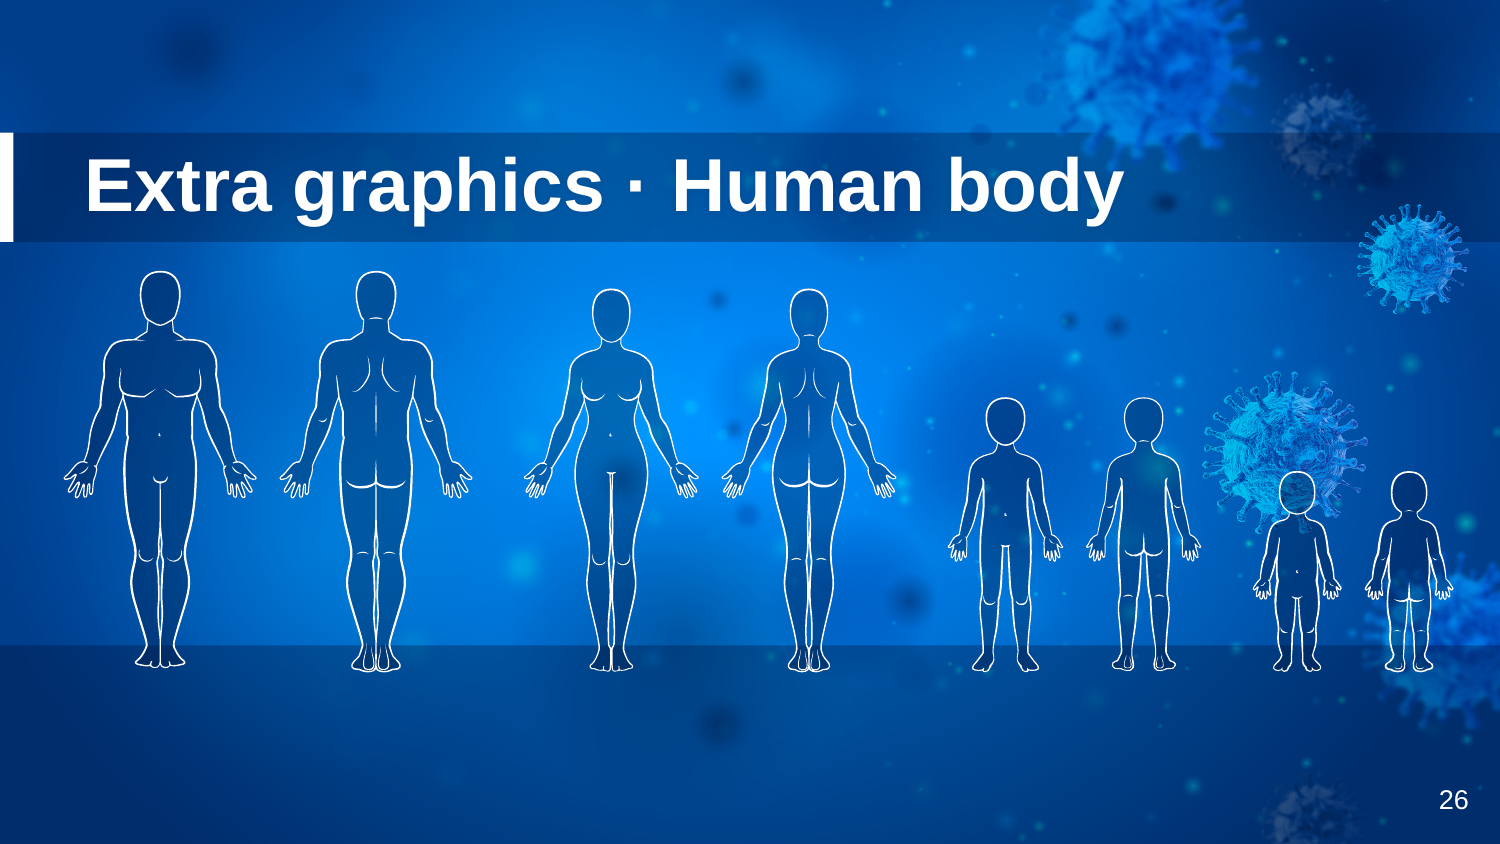

# Extra graphics · Human body

26